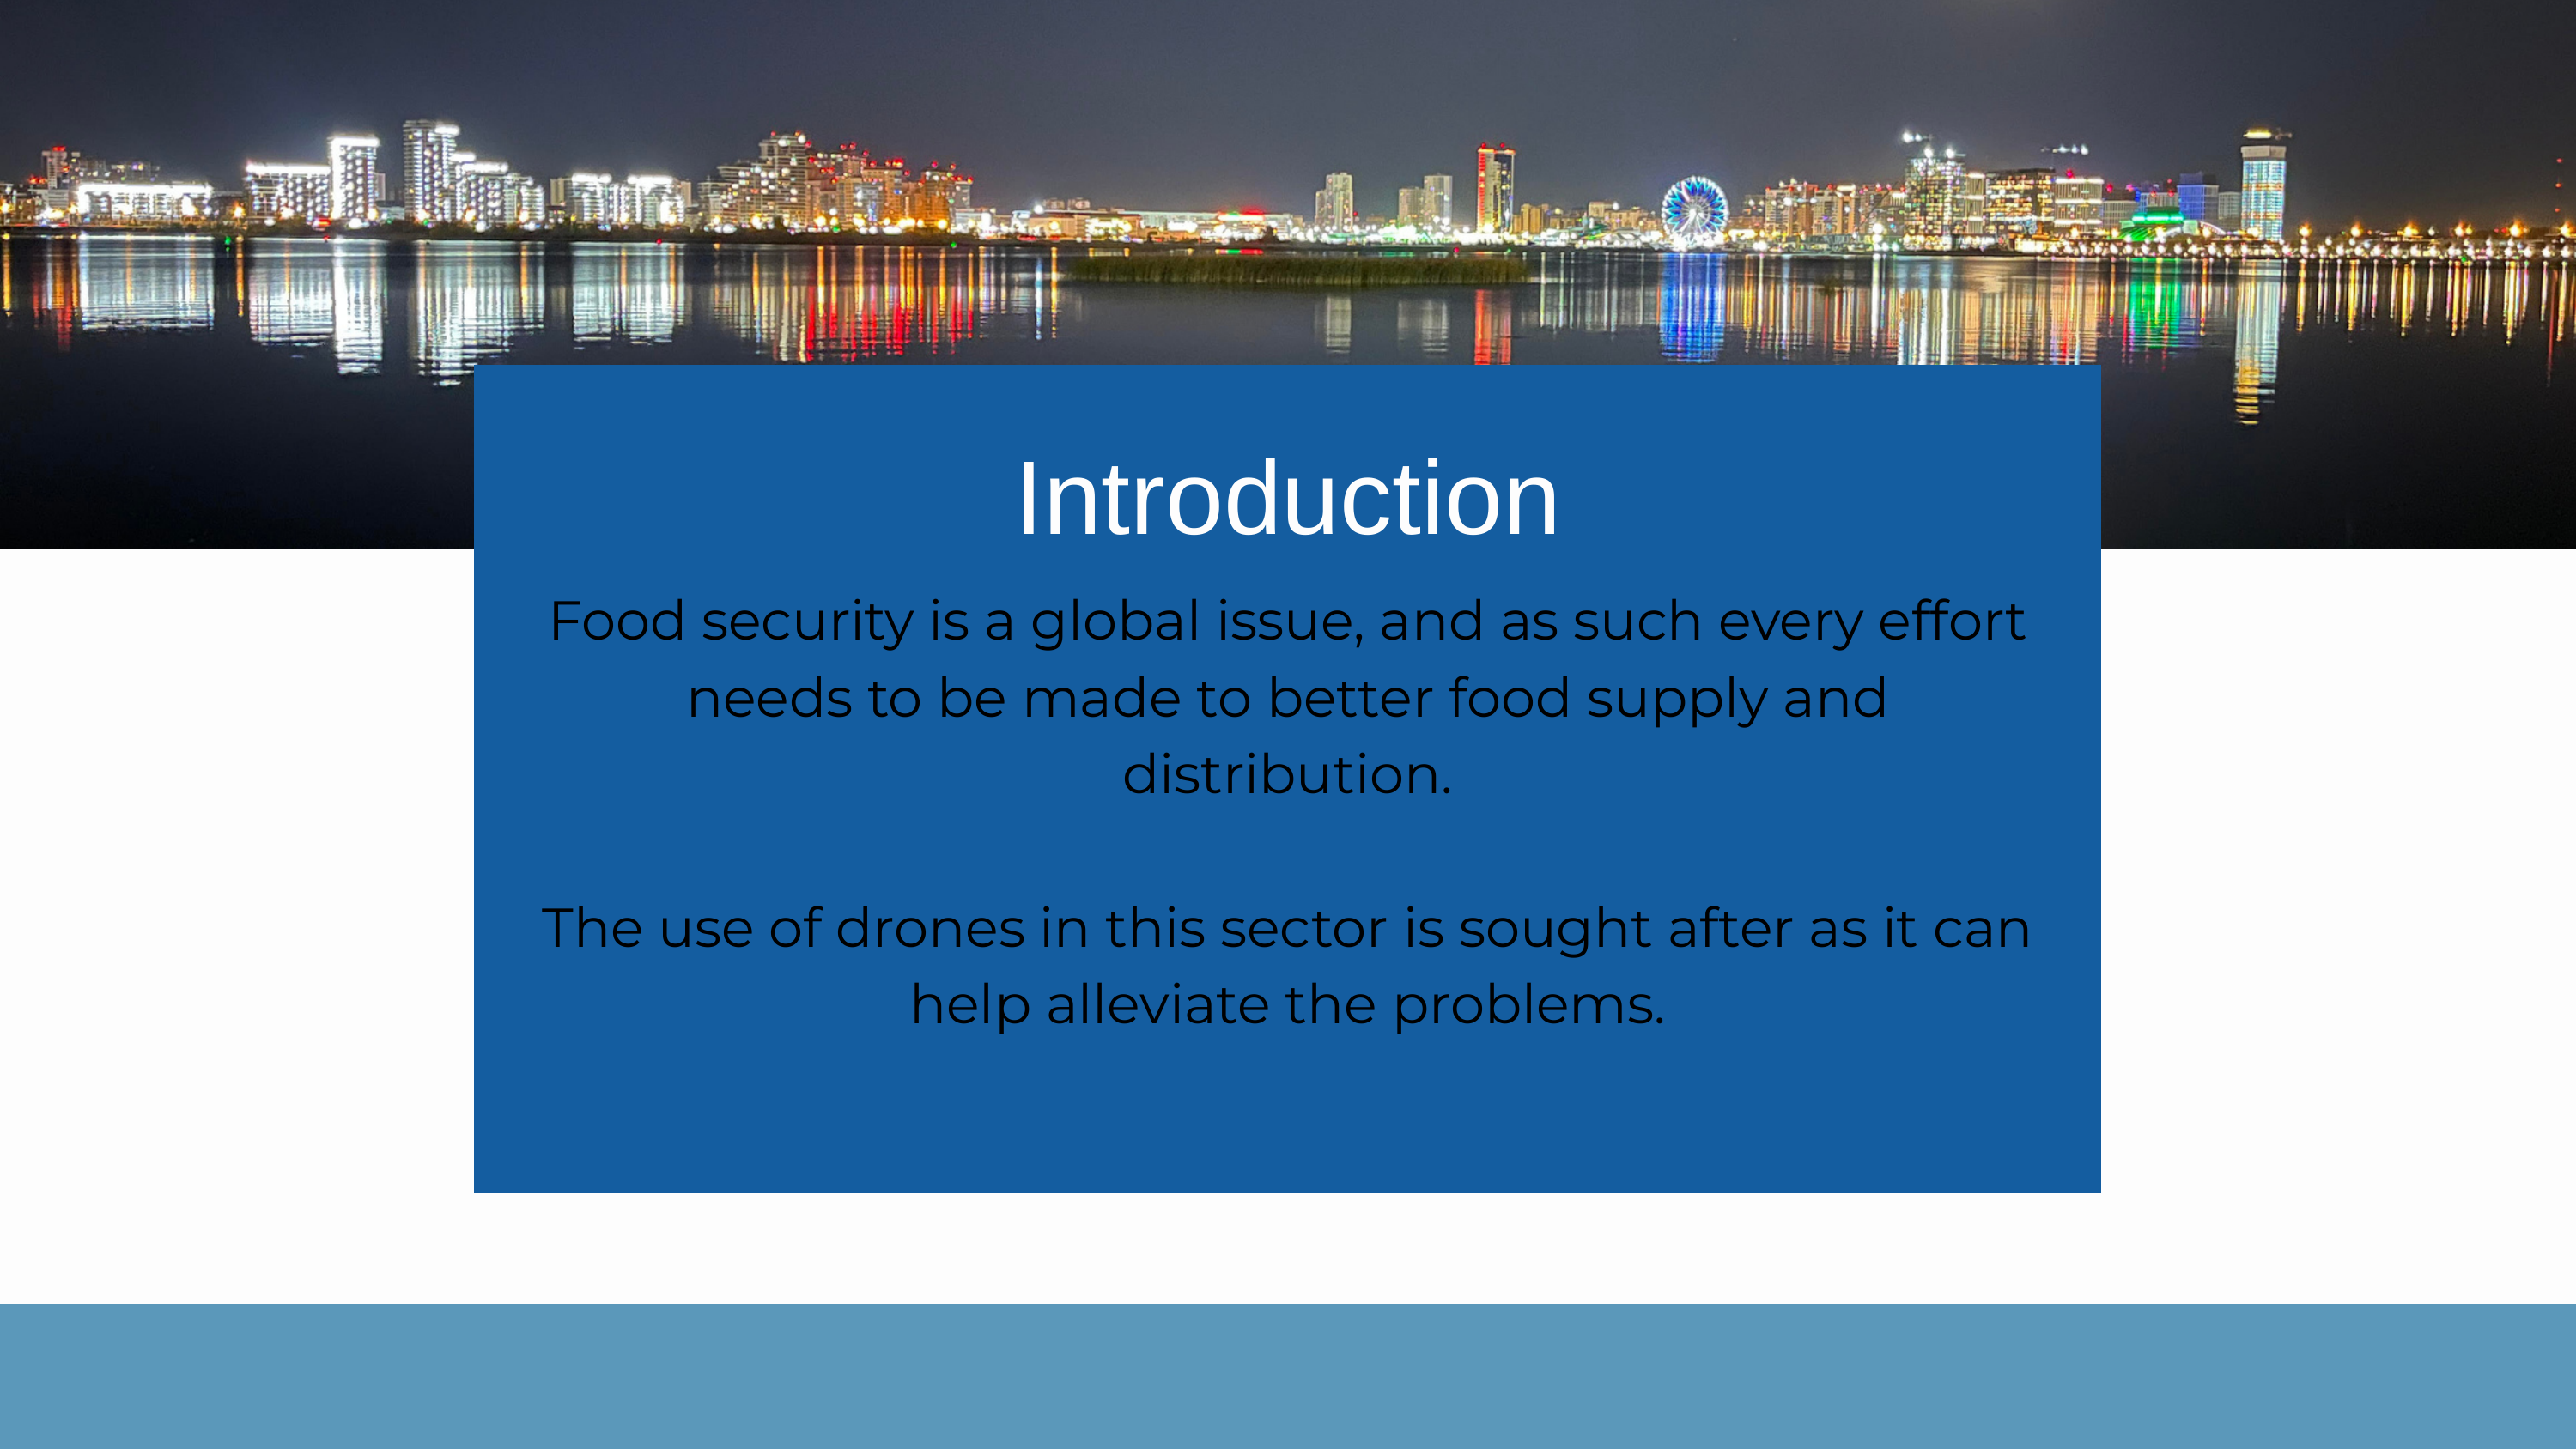

Introduction
Food security is a global issue, and as such every effort needs to be made to better food supply and distribution.

The use of drones in this sector is sought after as it can help alleviate the problems.